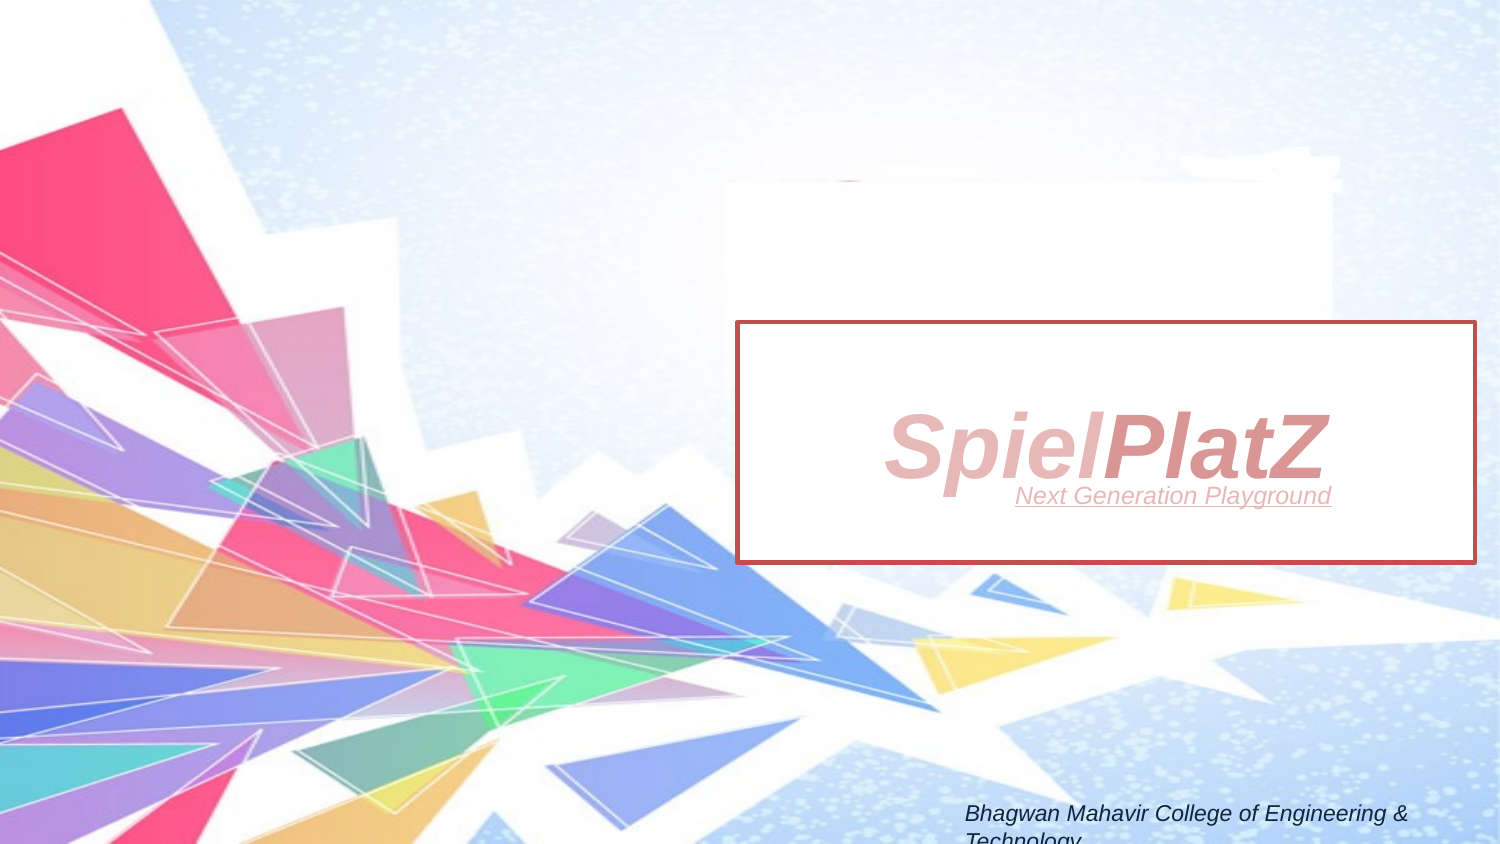

# SpielPlatZ
Next Generation Playground
Bhagwan Mahavir College of Engineering & Technology